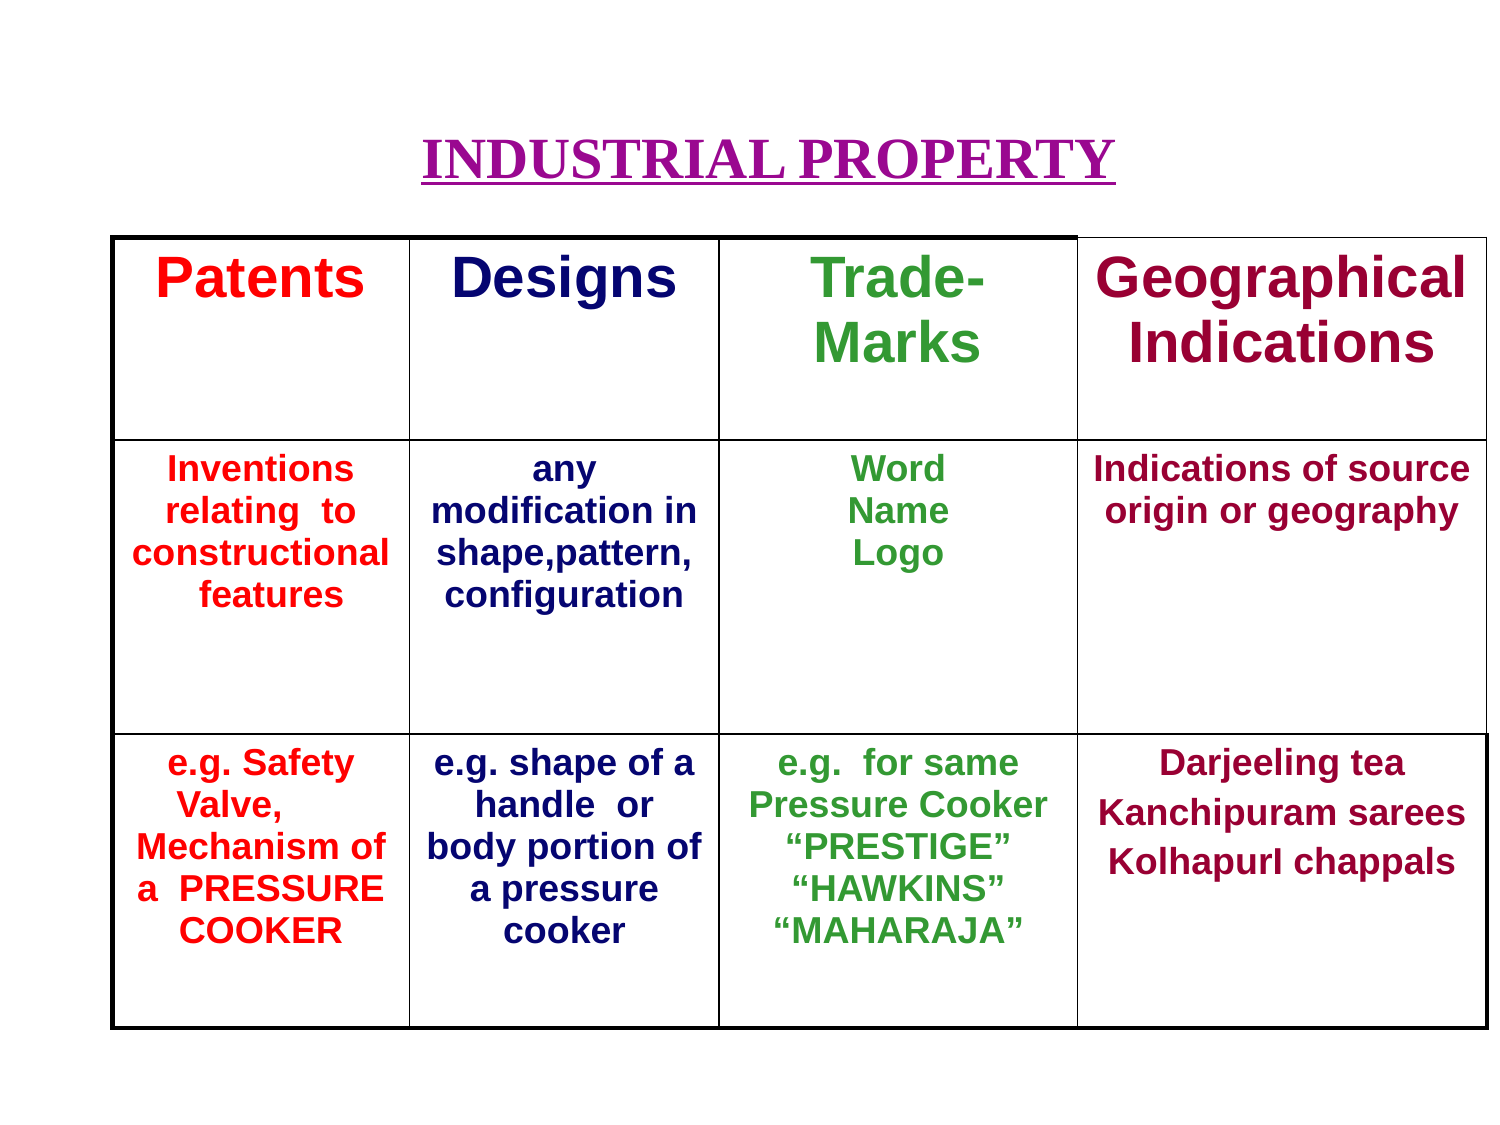

INDUSTRIAL PROPERTY

| Patents | Designs | Trade- Marks | Geographical Indications |
| --- | --- | --- | --- |
| Inventions relating to constructional features | any modification in shape,pattern, configuration | Word Name Logo | Indications of source origin or geography |
| e.g. Safety Valve, Mechanism of a PRESSURE COOKER | e.g. shape of a handle or body portion of a pressure cooker | e.g. for same Pressure Cooker “PRESTIGE” “HAWKINS” “MAHARAJA” | Darjeeling tea Kanchipuram sarees KolhapurI chappals |